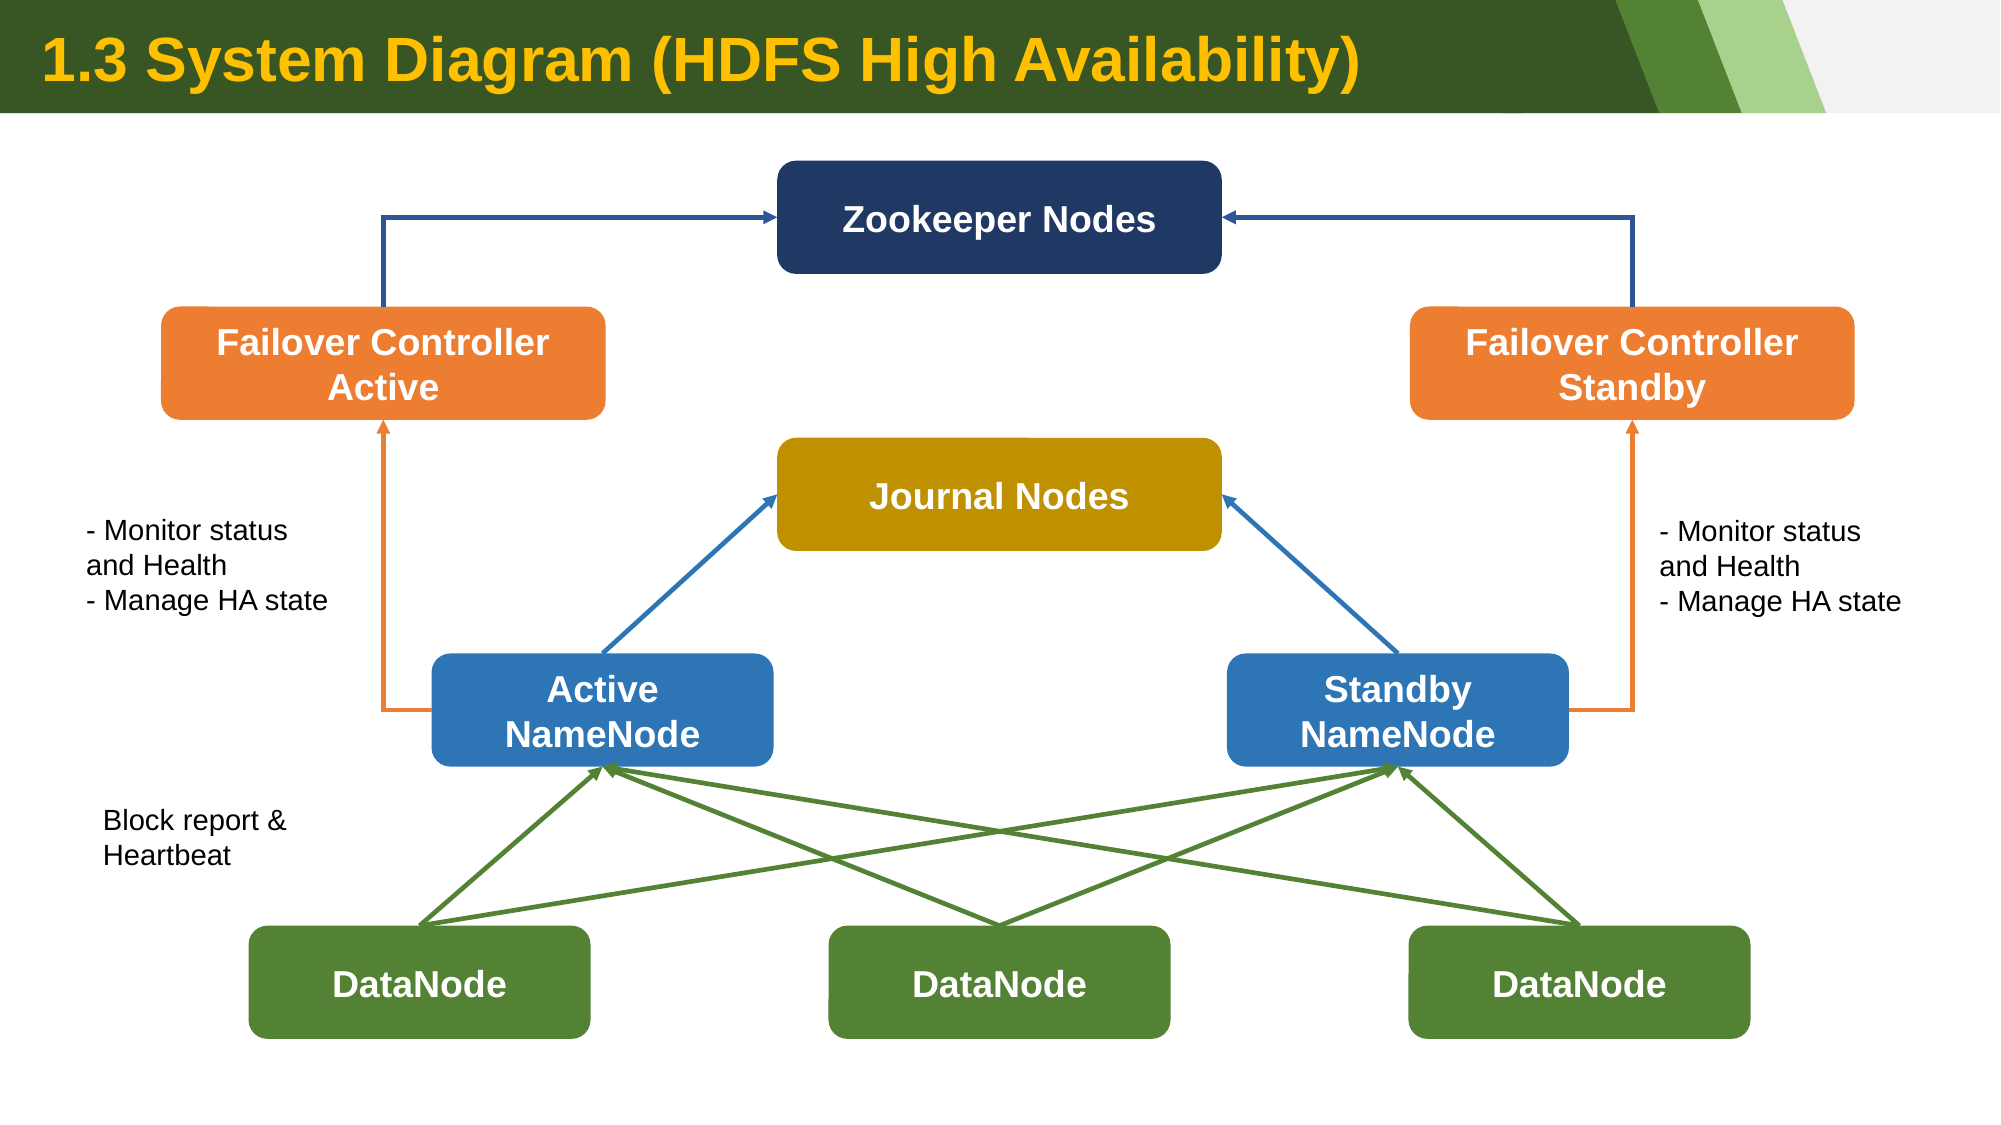

1.3 System Diagram (HDFS High Availability)
Zookeeper Nodes
Failover Controller
Standby
Failover Controller
Active
Journal Nodes
- Monitor status and Health
- Manage HA state
- Monitor status and Health
- Manage HA state
Active
NameNode
Standby
NameNode
Block report &
Heartbeat
DataNode
DataNode
DataNode